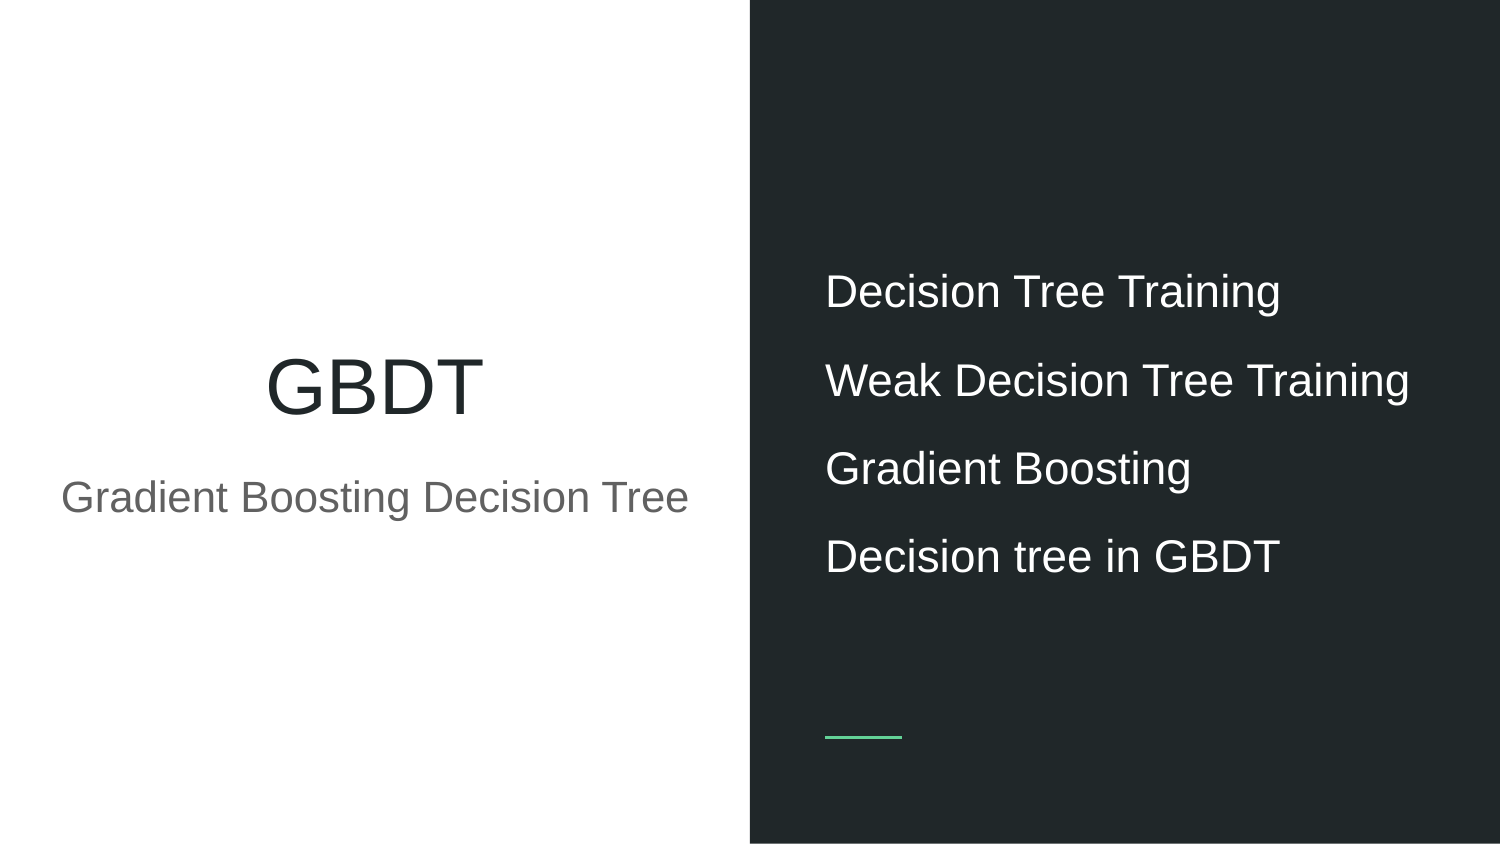

Decision Tree Training
Weak Decision Tree Training
Gradient Boosting
Decision tree in GBDT
# GBDT
Gradient Boosting Decision Tree